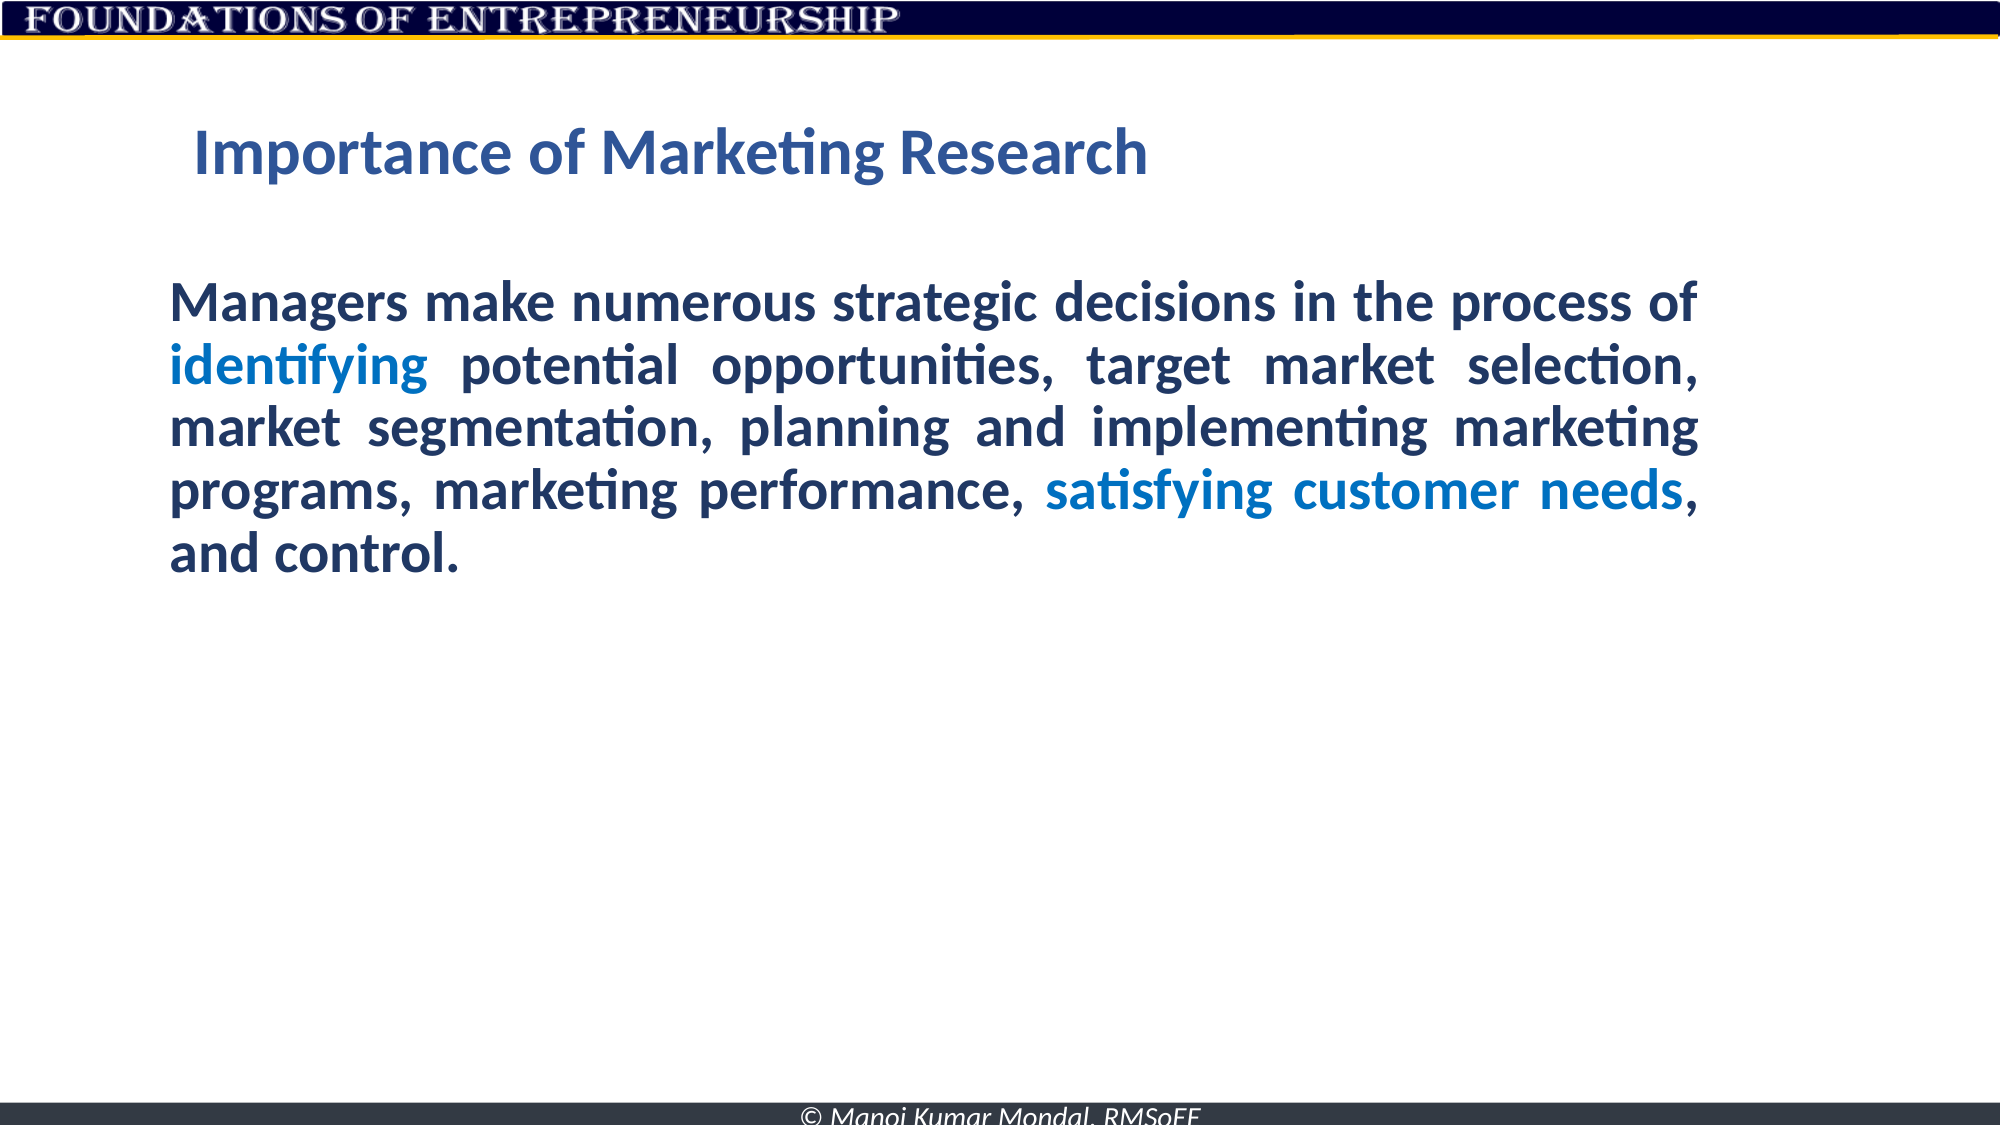

# Importance of Marketing Research
Managers make numerous strategic decisions in the process of identifying potential opportunities, target market selection, market segmentation, planning and implementing marketing programs, marketing performance, satisfying customer needs, and control.